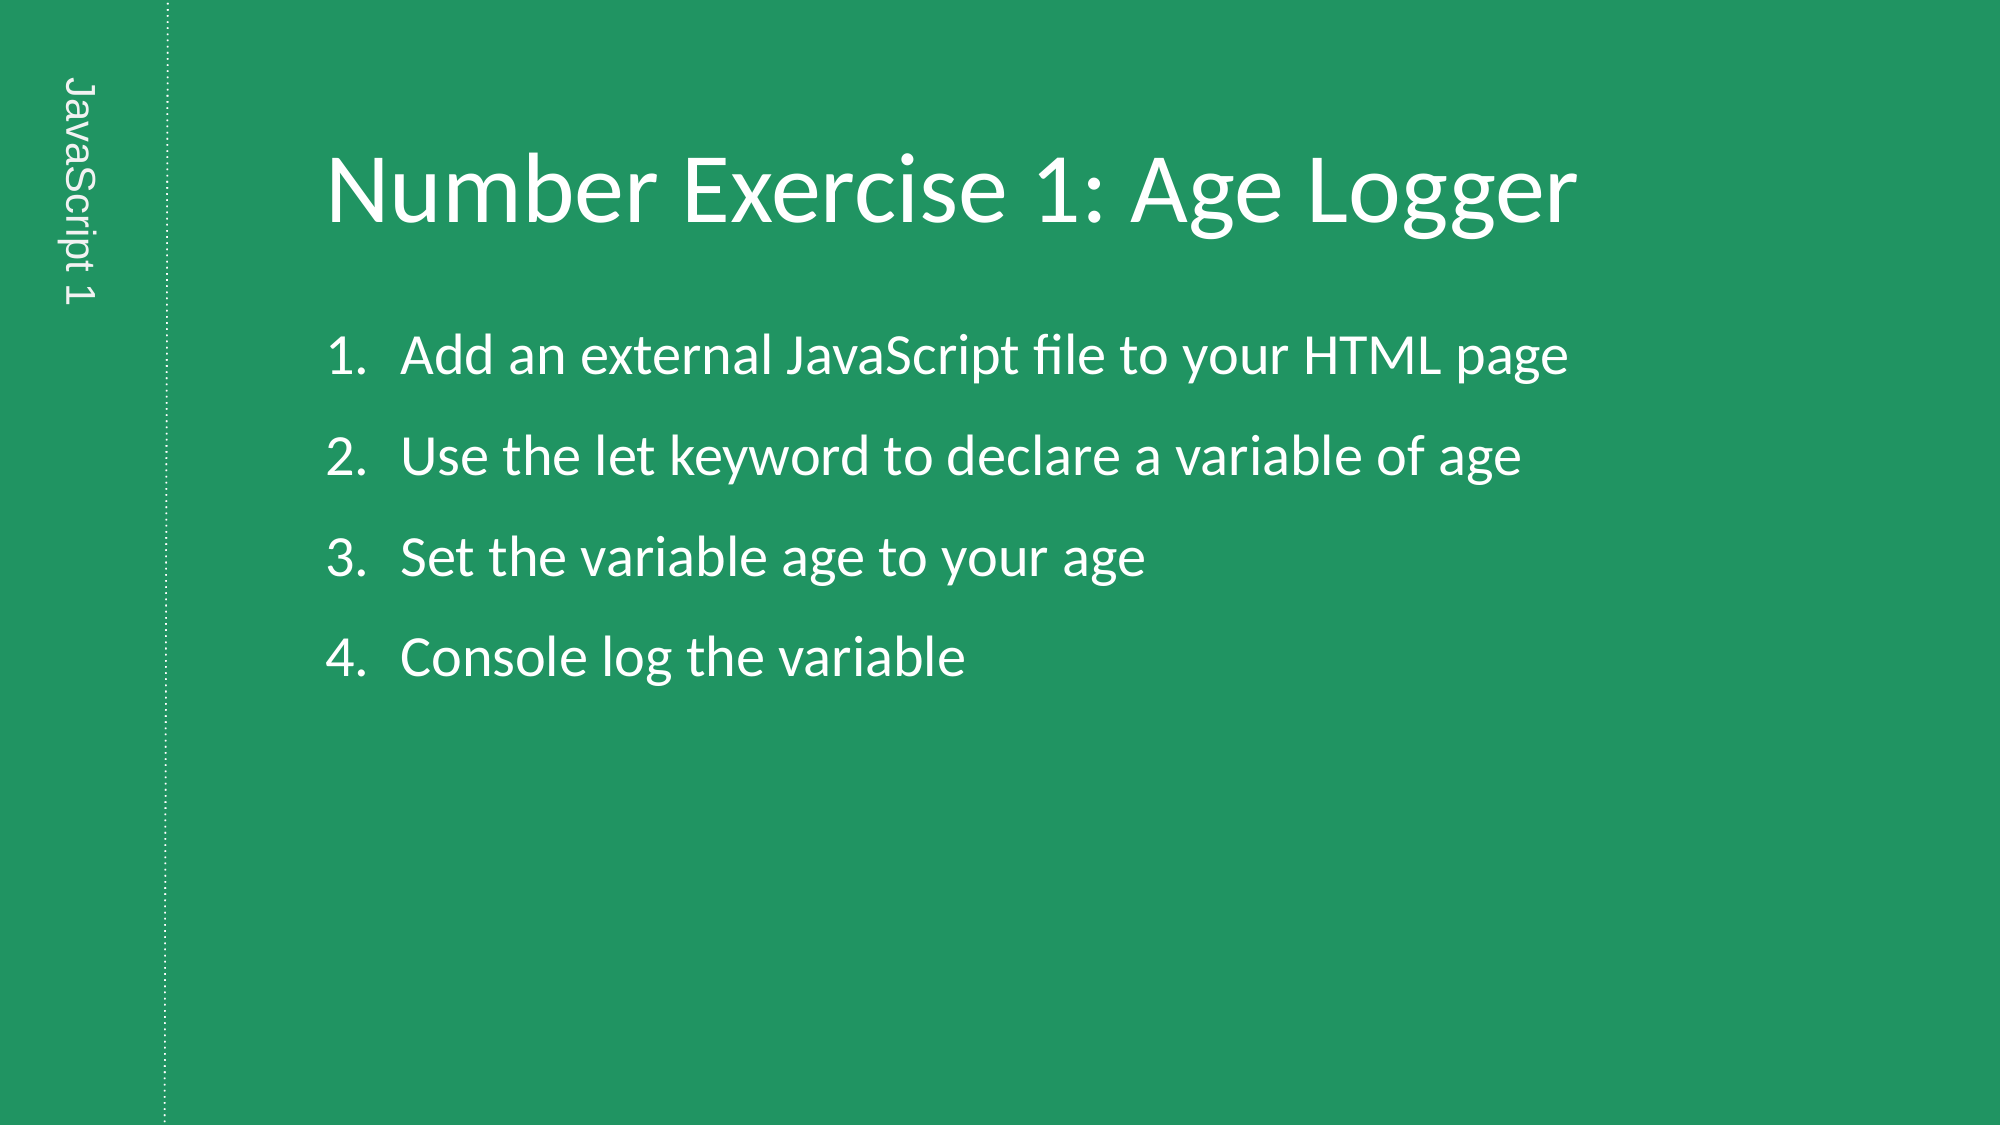

# Number Exercise 1: Age Logger
Add an external JavaScript file to your HTML page
Use the let keyword to declare a variable of age
Set the variable age to your age
Console log the variable